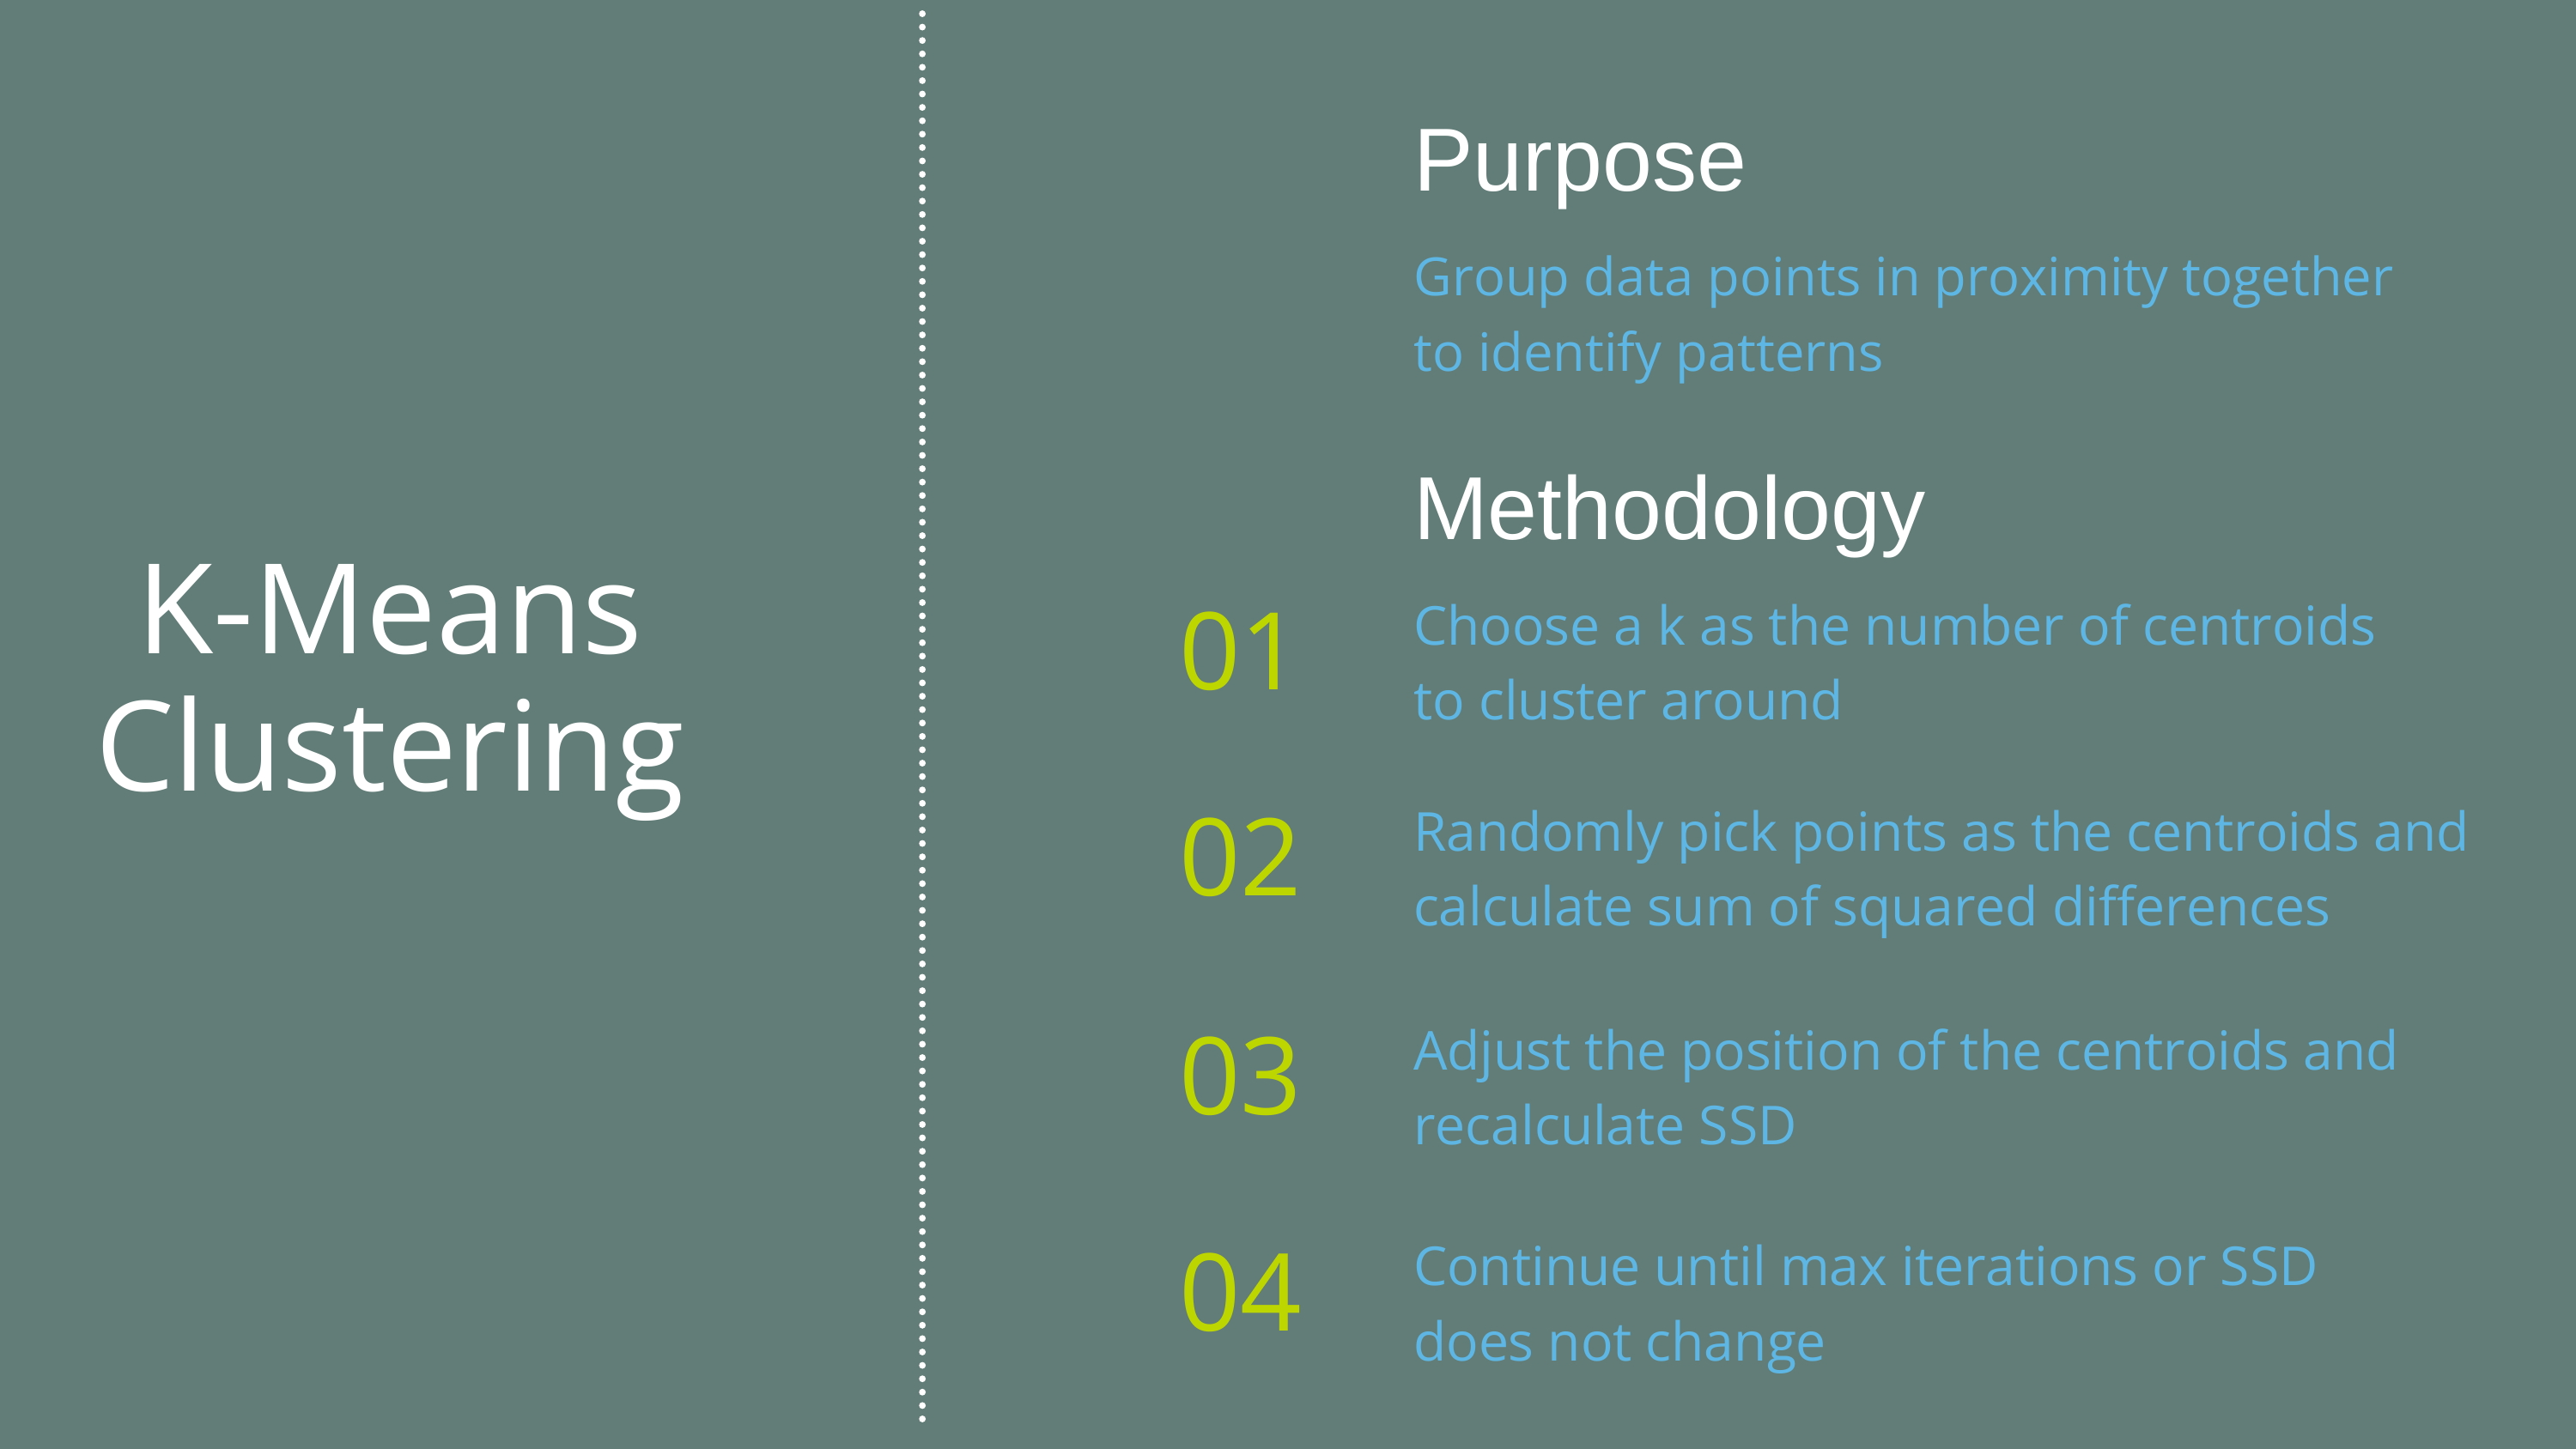

Purpose
Group data points in proximity together to identify patterns
Methodology
Choose a k as the number of centroids to cluster around
K-Means Clustering
01

Randomly pick points as the centroids and calculate sum of squared differences
02
Adjust the position of the centroids and recalculate SSD
03
Continue until max iterations or SSD does not change
04